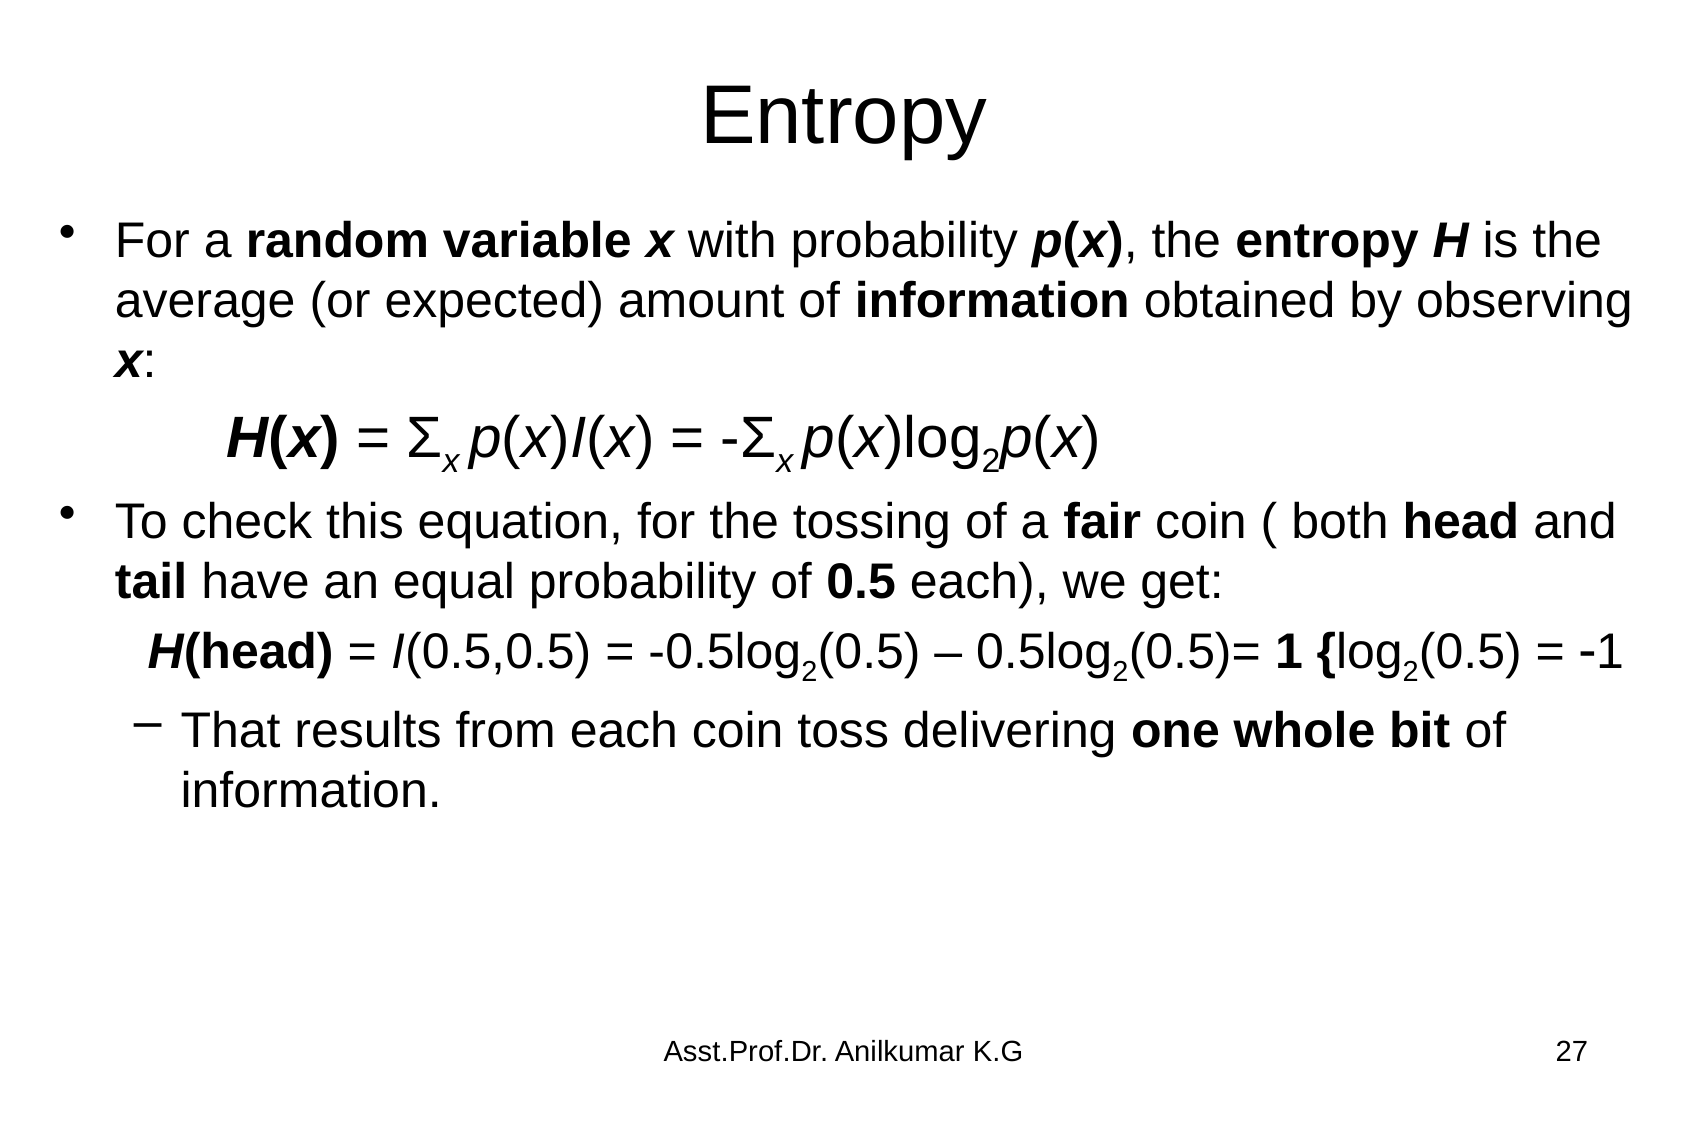

# Entropy
For a random variable x with probability p(x), the entropy H is the average (or expected) amount of information obtained by observing x:
            H(x) = Σx p(x)I(x) = -Σx p(x)log2p(x)
To check this equation, for the tossing of a fair coin ( both head and tail have an equal probability of 0.5 each), we get:
 H(head) = I(0.5,0.5) = -0.5log2(0.5) – 0.5log2(0.5)= 1 {log2(0.5) = −1
That results from each coin toss delivering one whole bit of information.
Asst.Prof.Dr. Anilkumar K.G
27